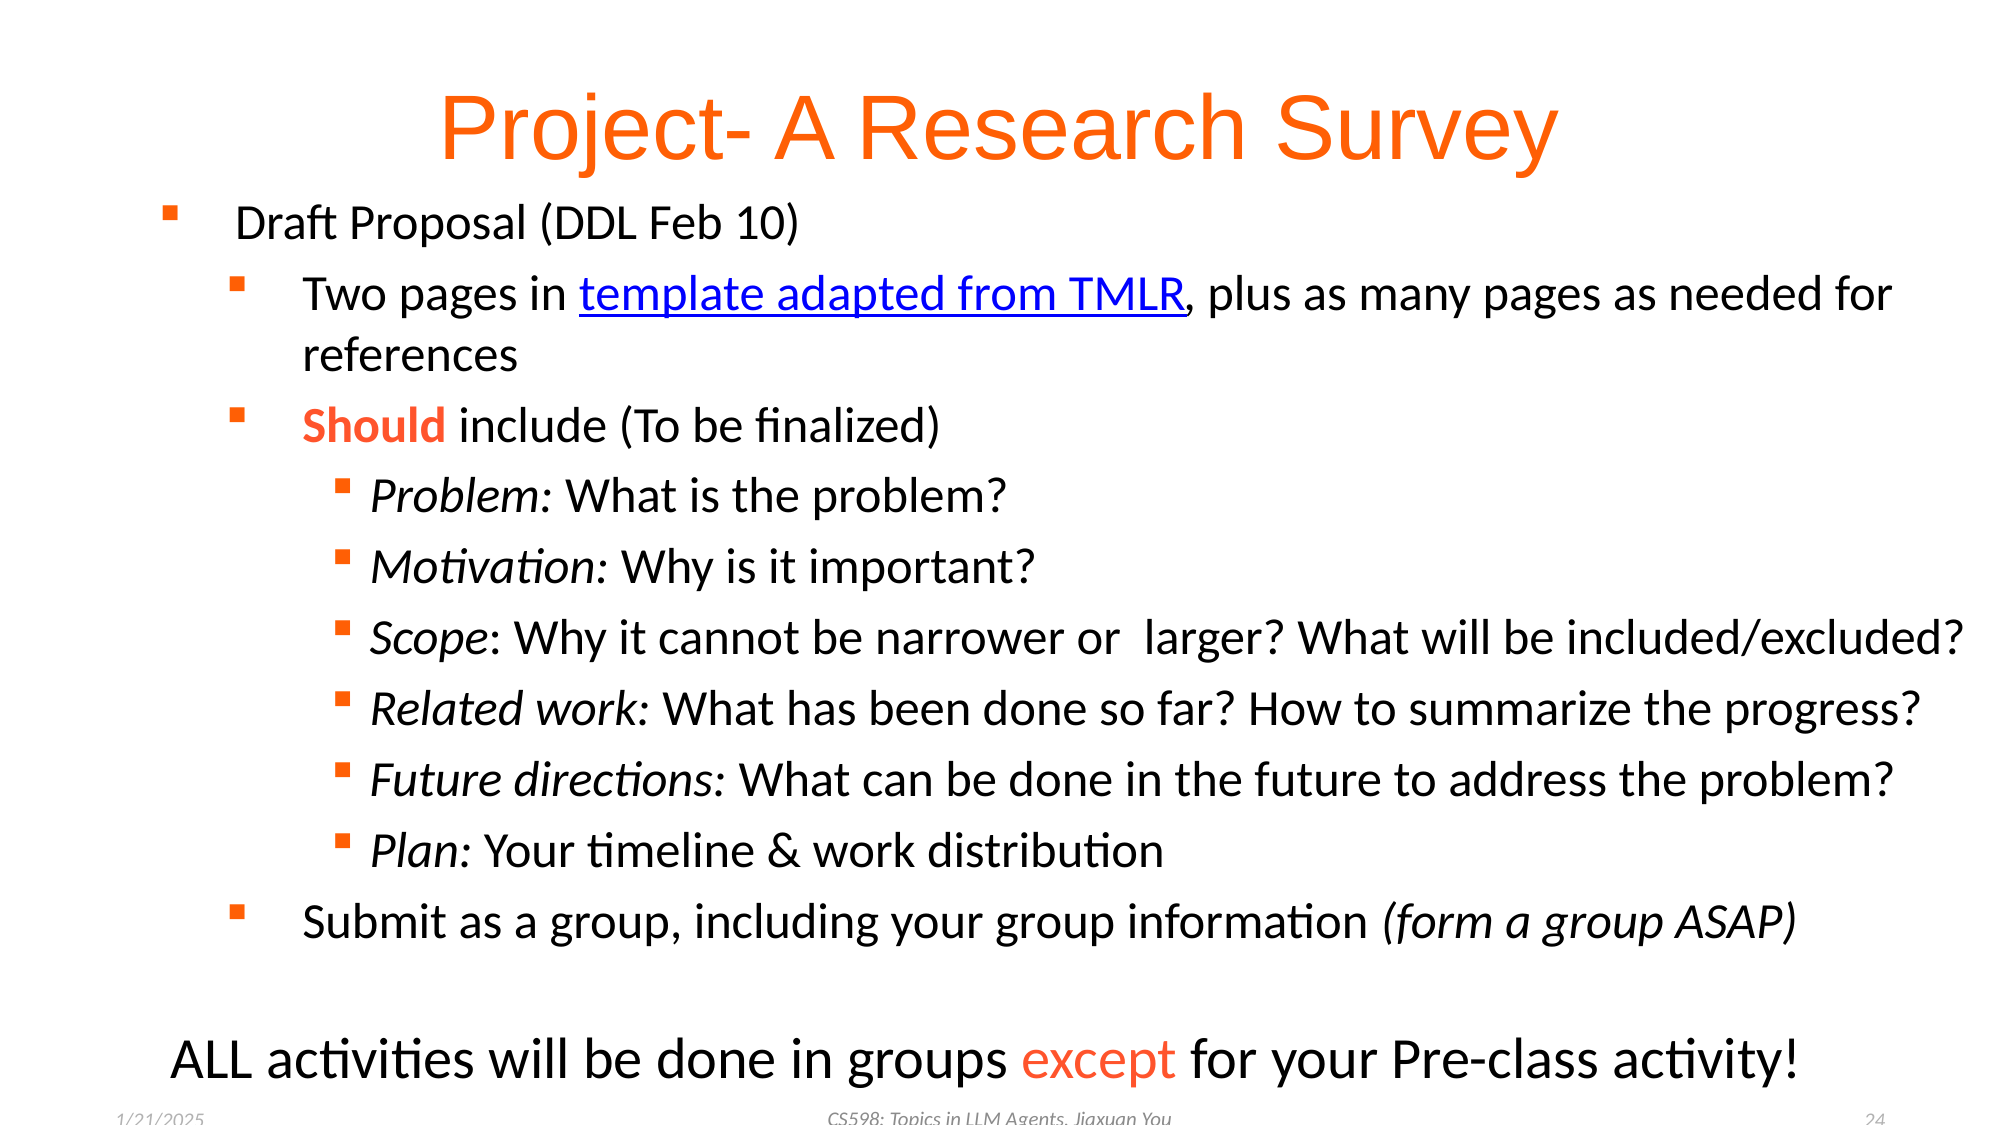

# Project- A Research Survey

Draft Proposal (DDL Feb 10)
Two pages in template adapted from TMLR, plus as many pages as needed for references
Should include (To be finalized)
Problem: What is the problem?
Motivation: Why is it important?
Scope: Why it cannot be narrower or  larger? What will be included/excluded?
Related work: What has been done so far? How to summarize the progress?
Future directions: What can be done in the future to address the problem?
Plan: Your timeline & work distribution
Submit as a group, including your group information (form a group ASAP)

ALL activities will be done in groups except for your Pre-class activity!
CS598: Topics in LLM Agents, Jiaxuan You
1/21/2025
24